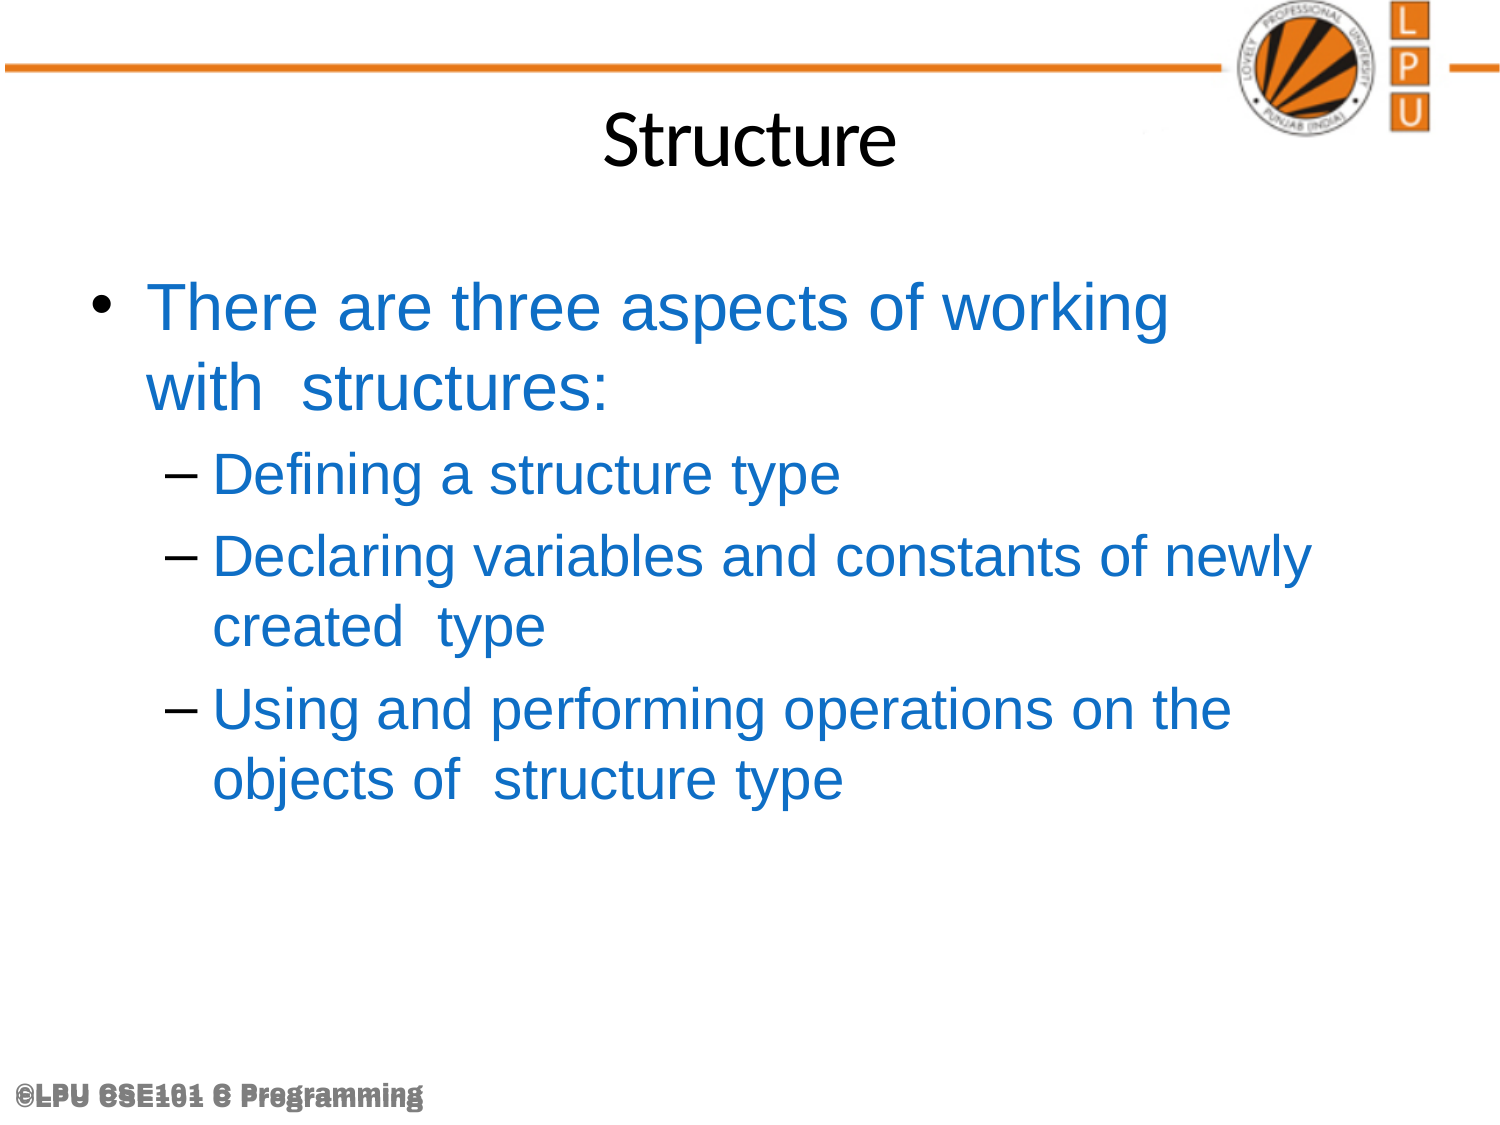

# Structure
There are three aspects of working with  structures:
Defining a structure type
Declaring variables and constants of newly created  type
Using and performing operations on the objects of  structure type
©LPU CSE101 C Programming